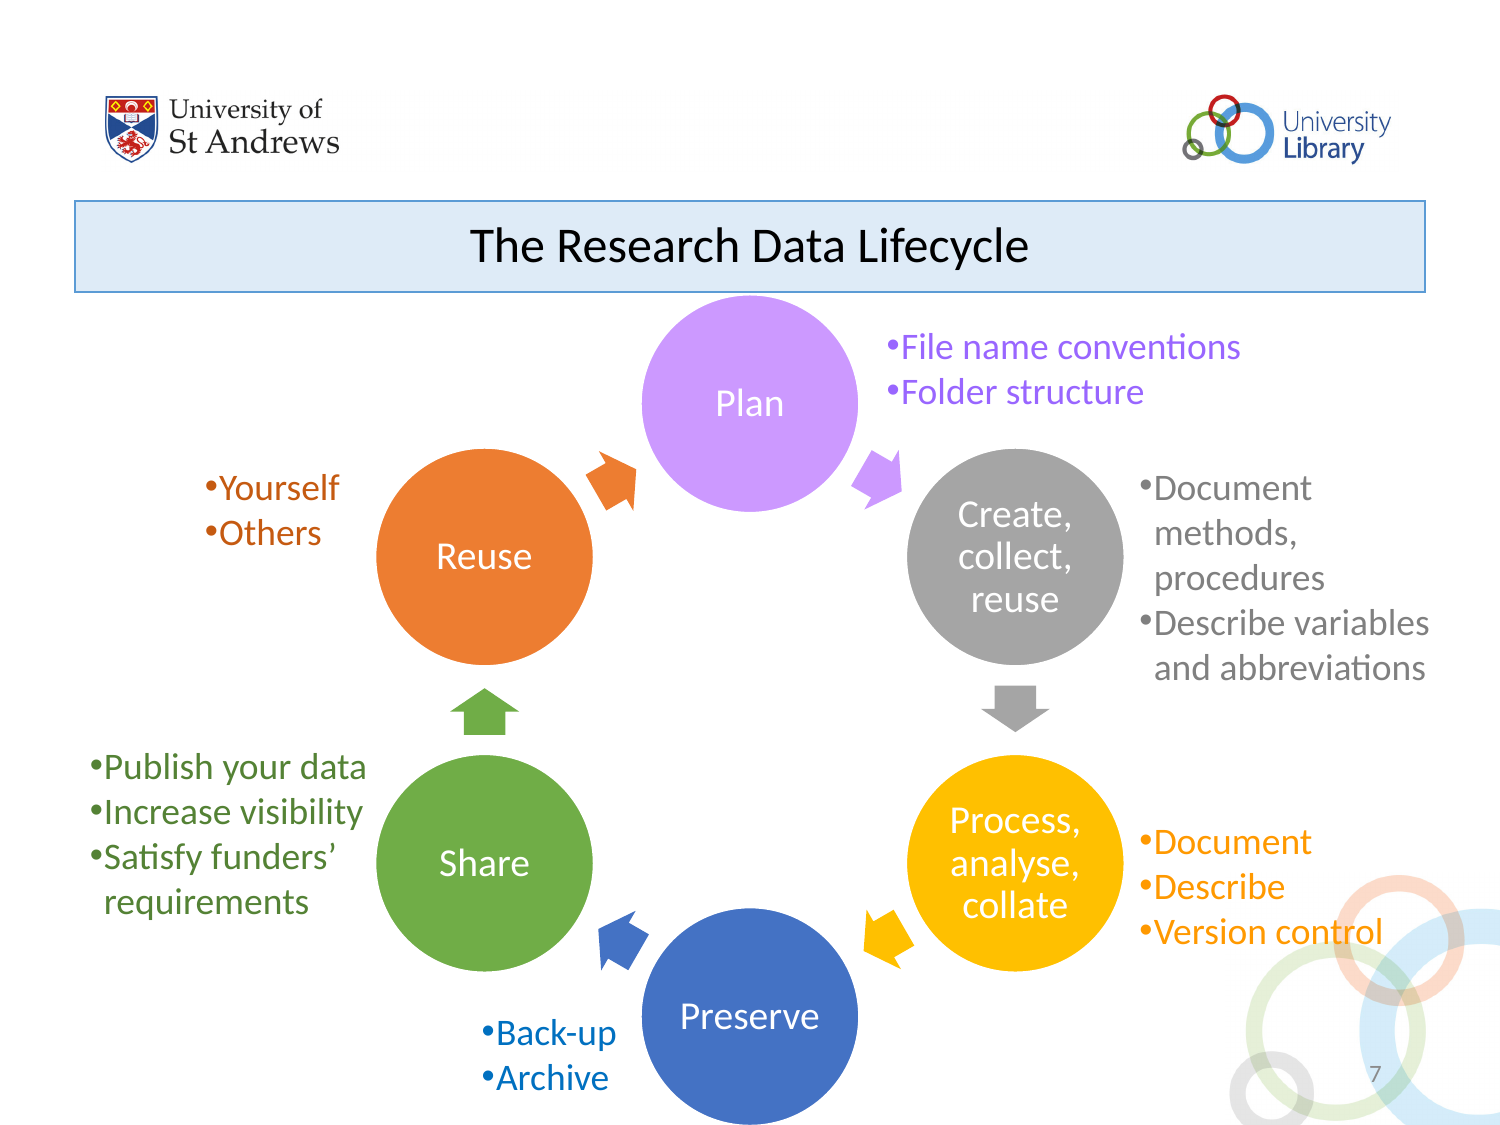

The Research Data Lifecycle
Plan
File name conventions
Folder structure

Reuse
Create, collect, reuse
Document methods, procedures
Describe variables and abbreviations
Yourself
Others

Publish your data
Increase visibility
Satisfy funders’ requirements
Share
Process, analyse, collate
Document
Describe
Version control

Preserve
Back-up
Archive
7